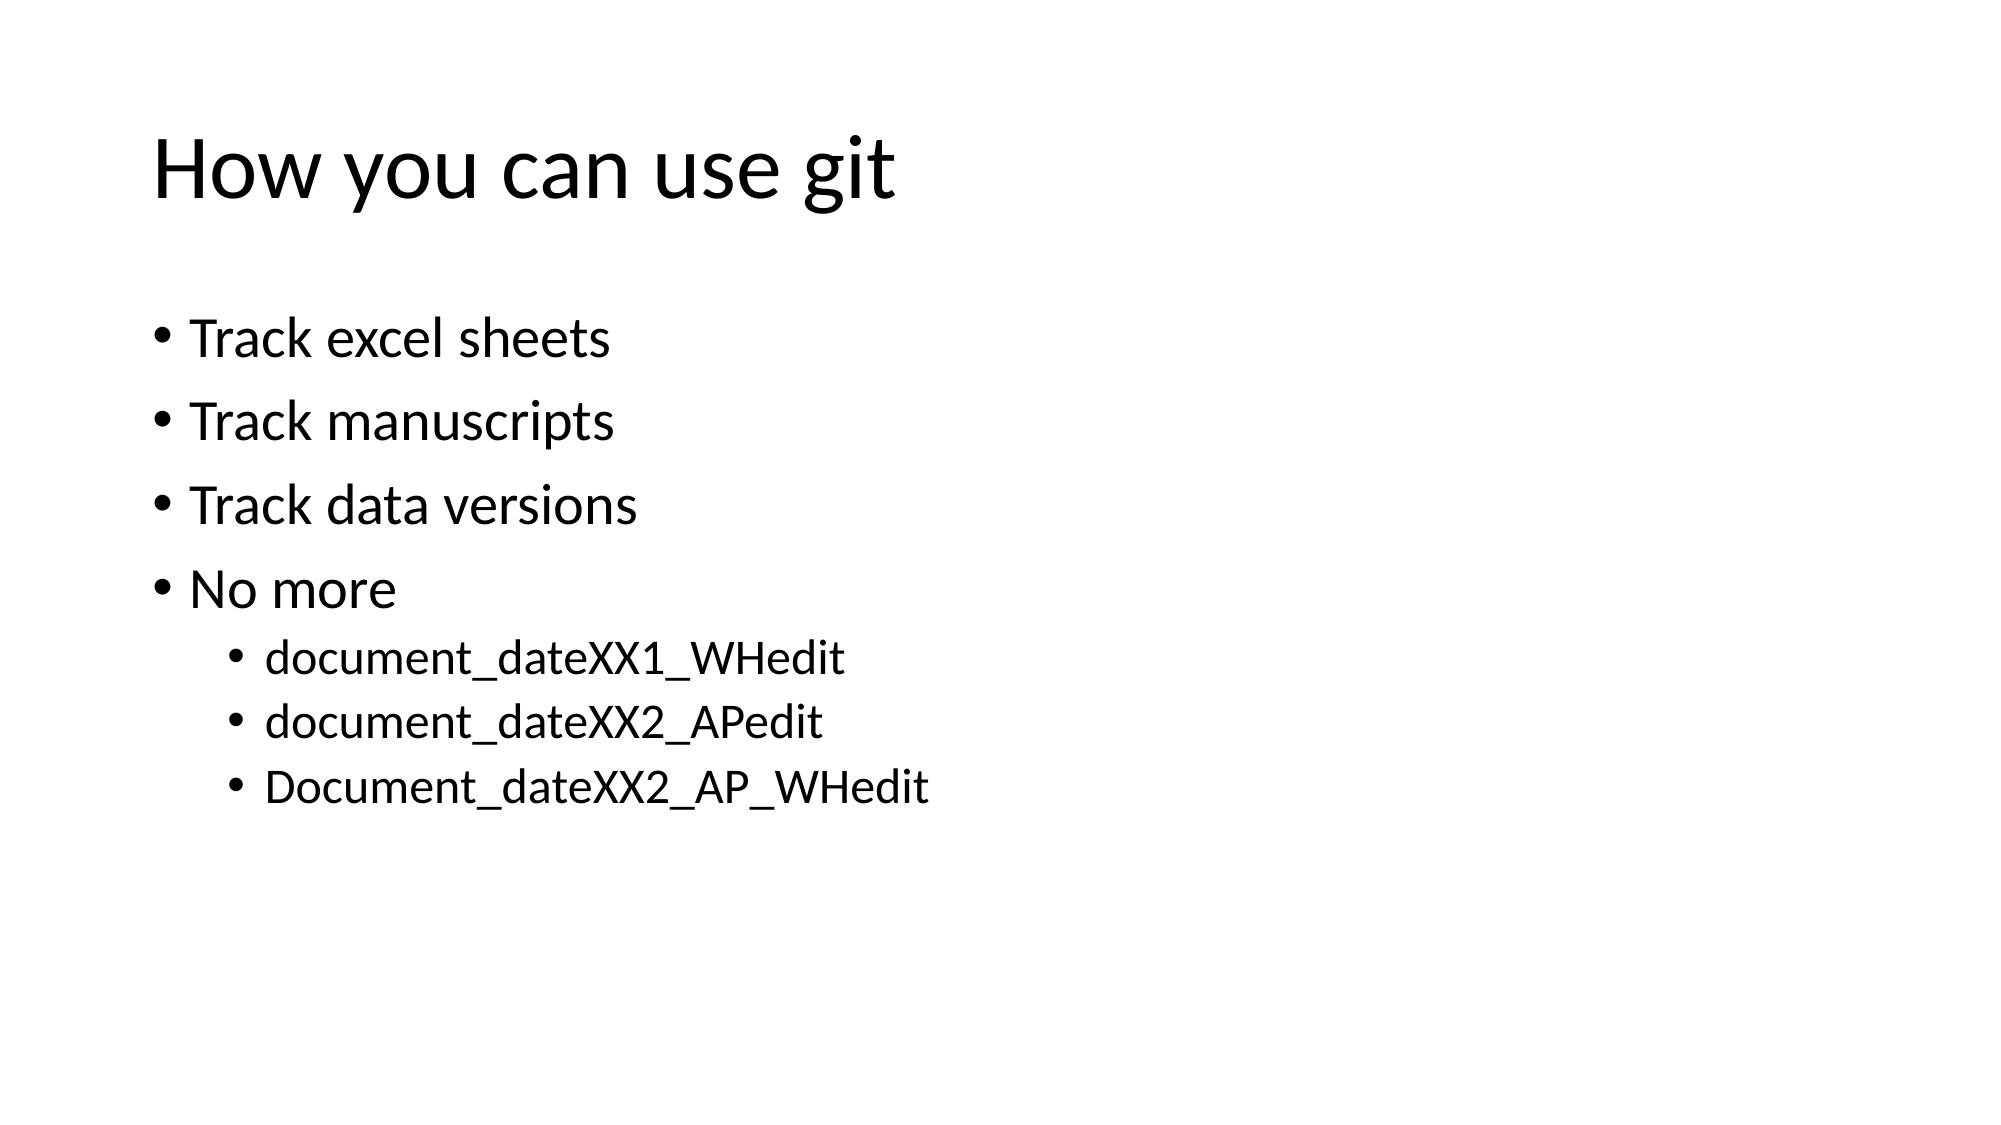

# How you can use git
Track excel sheets
Track manuscripts
Track data versions
No more
document_dateXX1_WHedit
document_dateXX2_APedit
Document_dateXX2_AP_WHedit